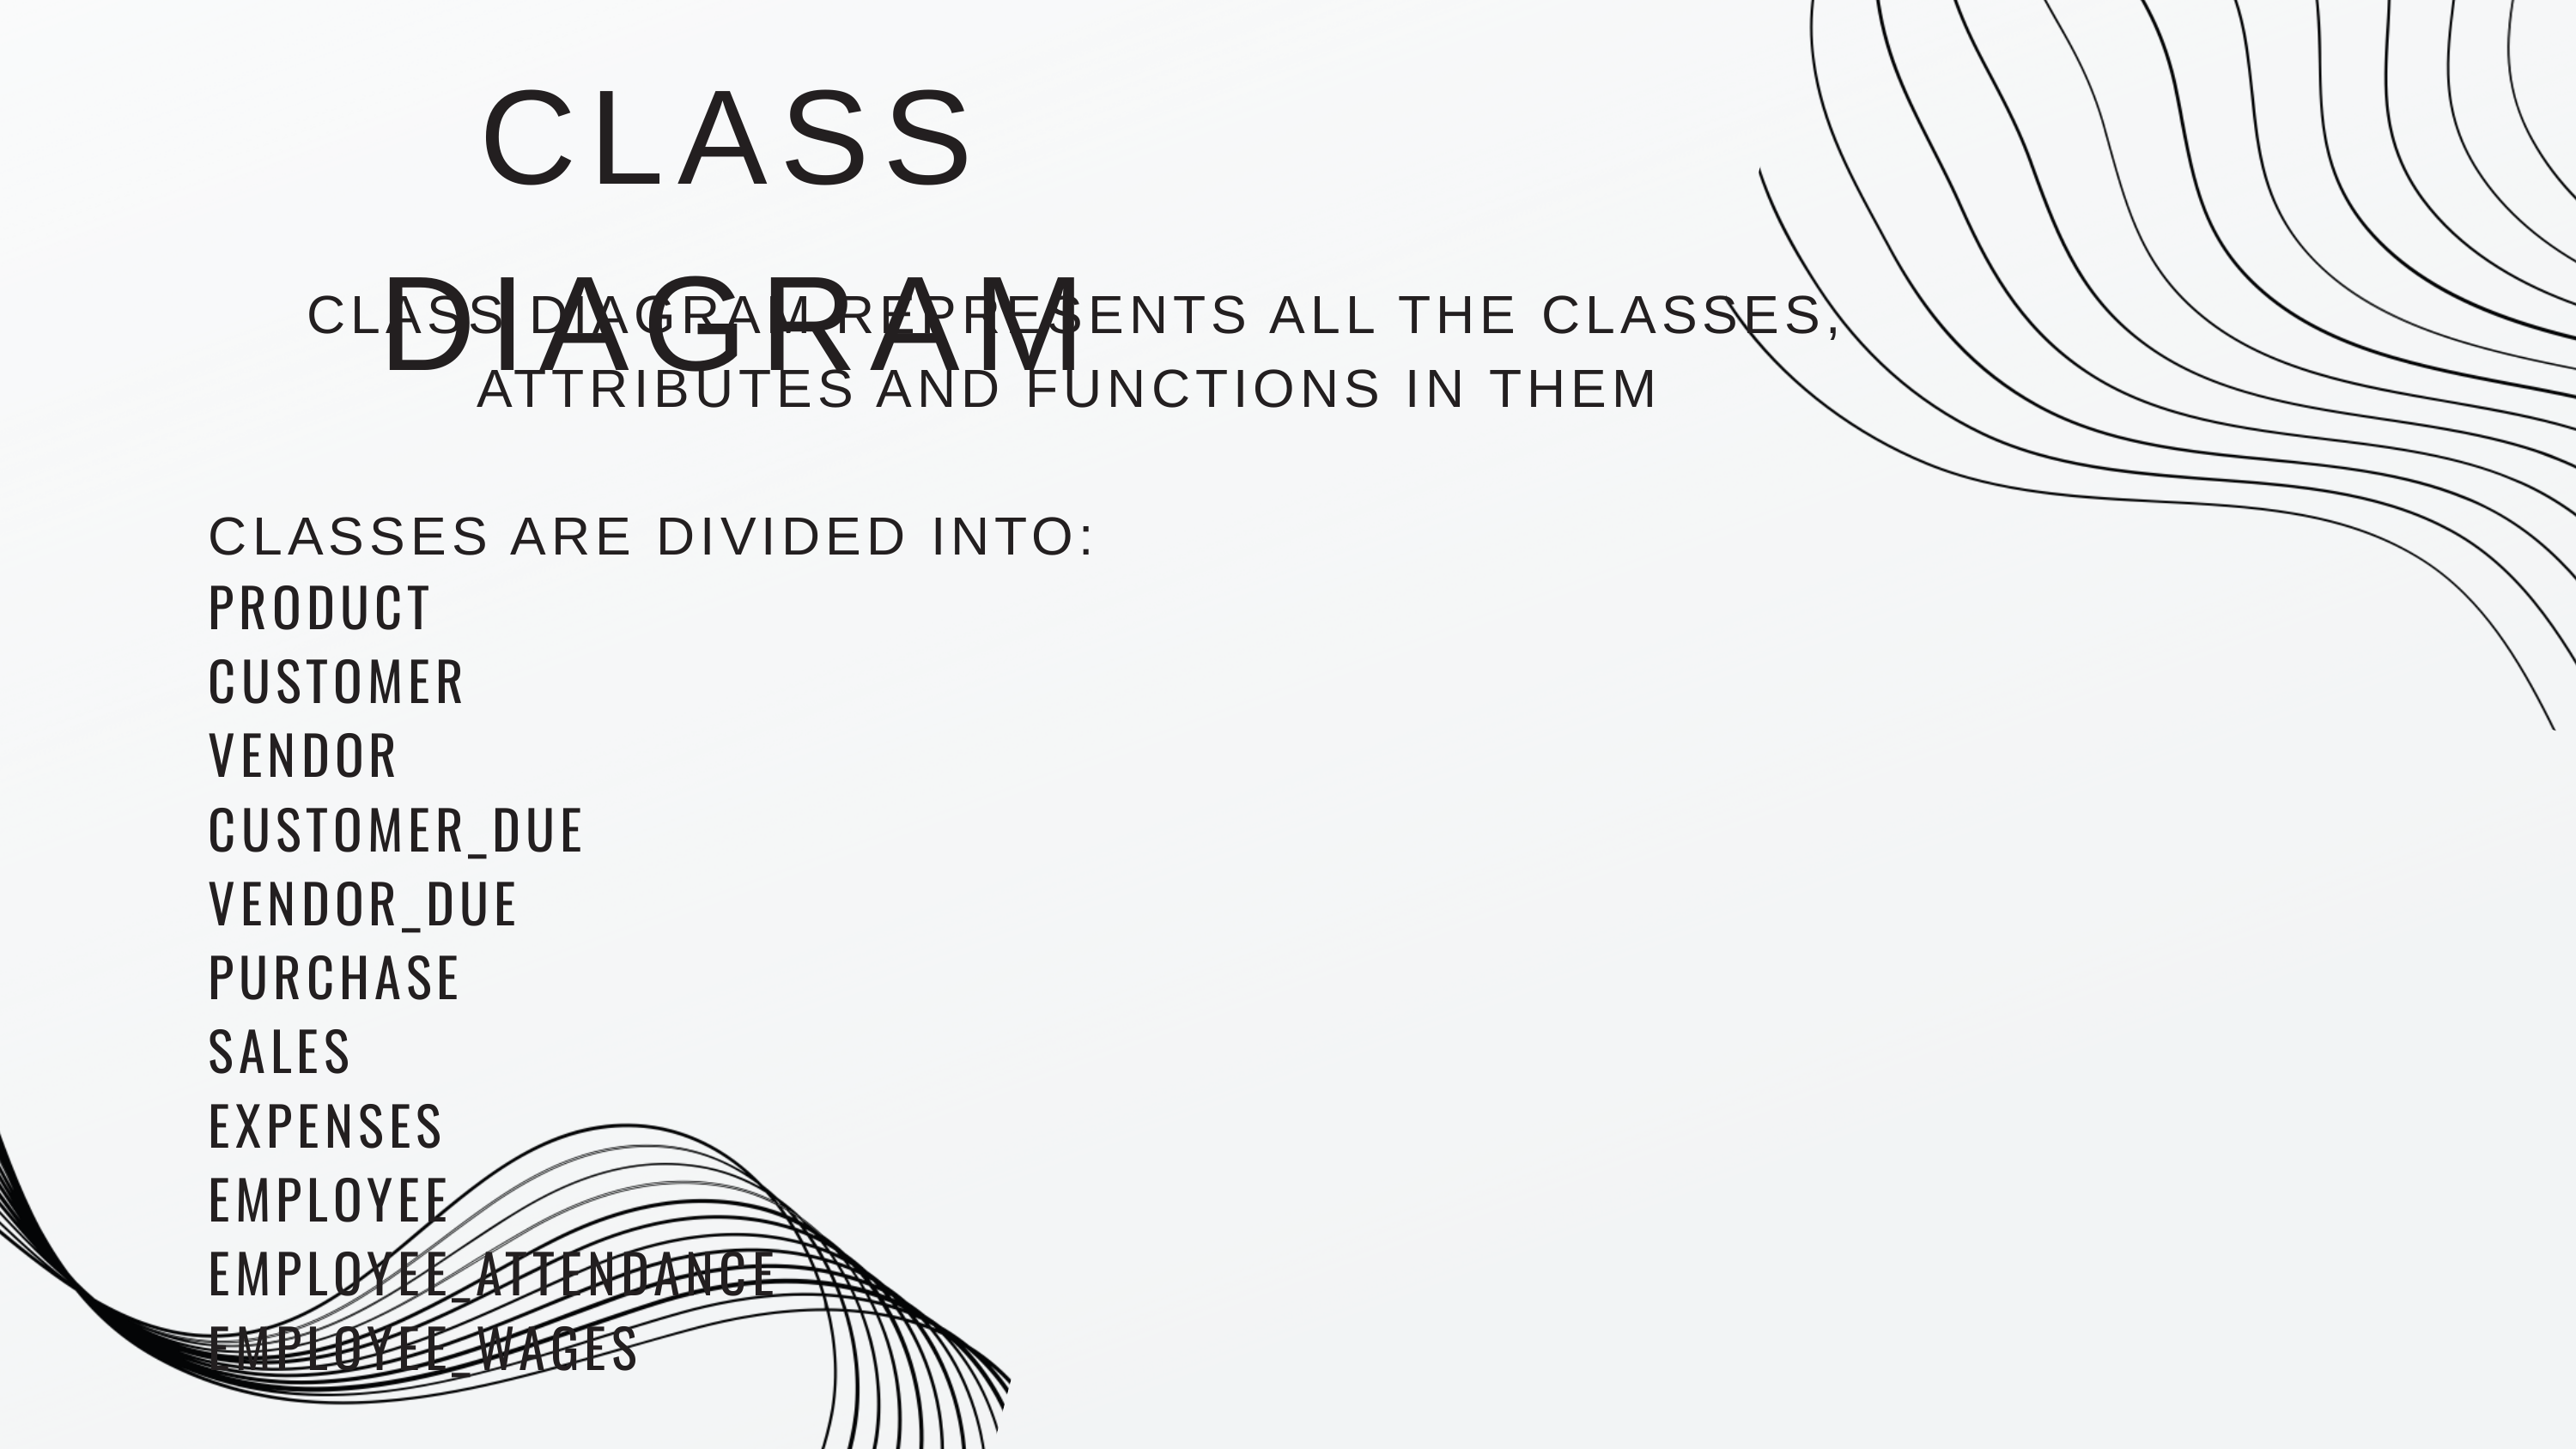

CLASS DIAGRAM
CLASS DIAGRAM REPRESENTS ALL THE CLASSES, ATTRIBUTES AND FUNCTIONS IN THEM

CLASSES ARE DIVIDED INTO:
PRODUCT
CUSTOMER
VENDOR
CUSTOMER_DUE
VENDOR_DUE
PURCHASE
SALES
EXPENSES
EMPLOYEE
EMPLOYEE_ATTENDANCE
EMPLOYEE_WAGES